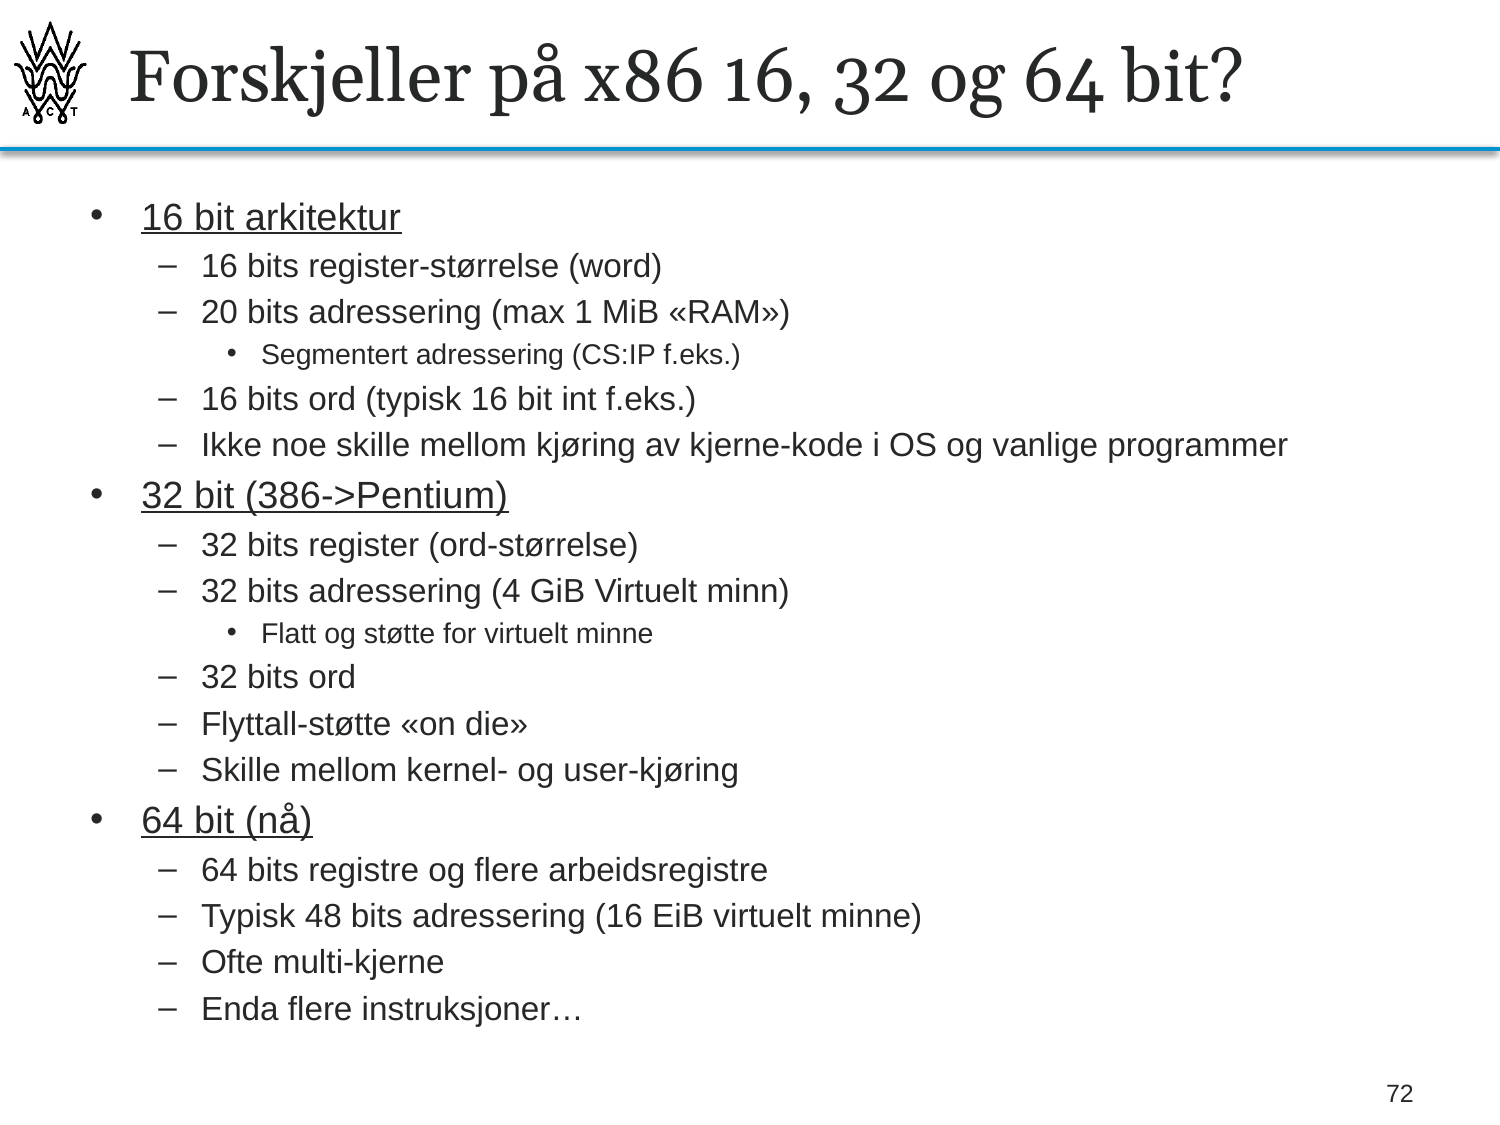

# Forskjeller på x86 16, 32 og 64 bit?
16 bit arkitektur
16 bits register-størrelse (word)
20 bits adressering (max 1 MiB «RAM»)
Segmentert adressering (CS:IP f.eks.)
16 bits ord (typisk 16 bit int f.eks.)
Ikke noe skille mellom kjøring av kjerne-kode i OS og vanlige programmer
32 bit (386->Pentium)
32 bits register (ord-størrelse)
32 bits adressering (4 GiB Virtuelt minn)
Flatt og støtte for virtuelt minne
32 bits ord
Flyttall-støtte «on die»
Skille mellom kernel- og user-kjøring
64 bit (nå)
64 bits registre og flere arbeidsregistre
Typisk 48 bits adressering (16 EiB virtuelt minne)
Ofte multi-kjerne
Enda flere instruksjoner…

72